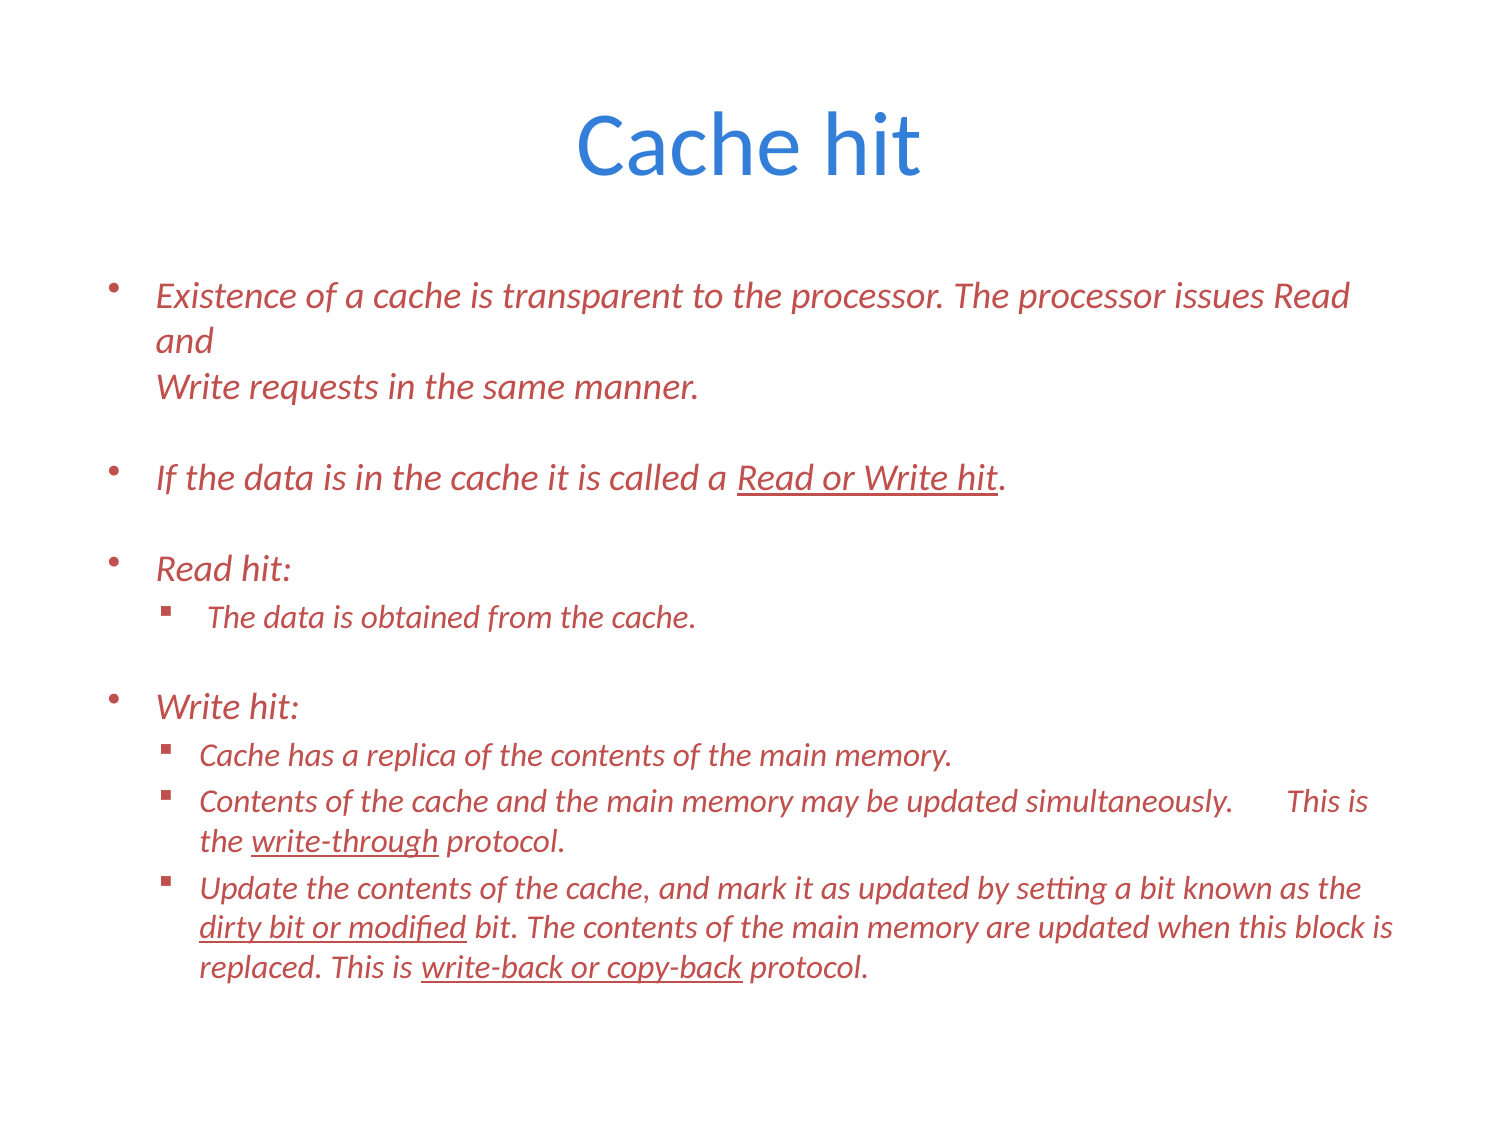

# Cache hit
Existence of a cache is transparent to the processor. The processor issues Read and
Write requests in the same manner.

If the data is in the cache it is called a Read or Write hit.

Read hit:
 The data is obtained from the cache.

Write hit:
Cache has a replica of the contents of the main memory.
Contents of the cache and the main memory may be updated simultaneously.       This is the write-through protocol.
Update the contents of the cache, and mark it as updated by setting a bit known as the dirty bit or modified bit. The contents of the main memory are updated when this block is replaced. This is write-back or copy-back protocol.